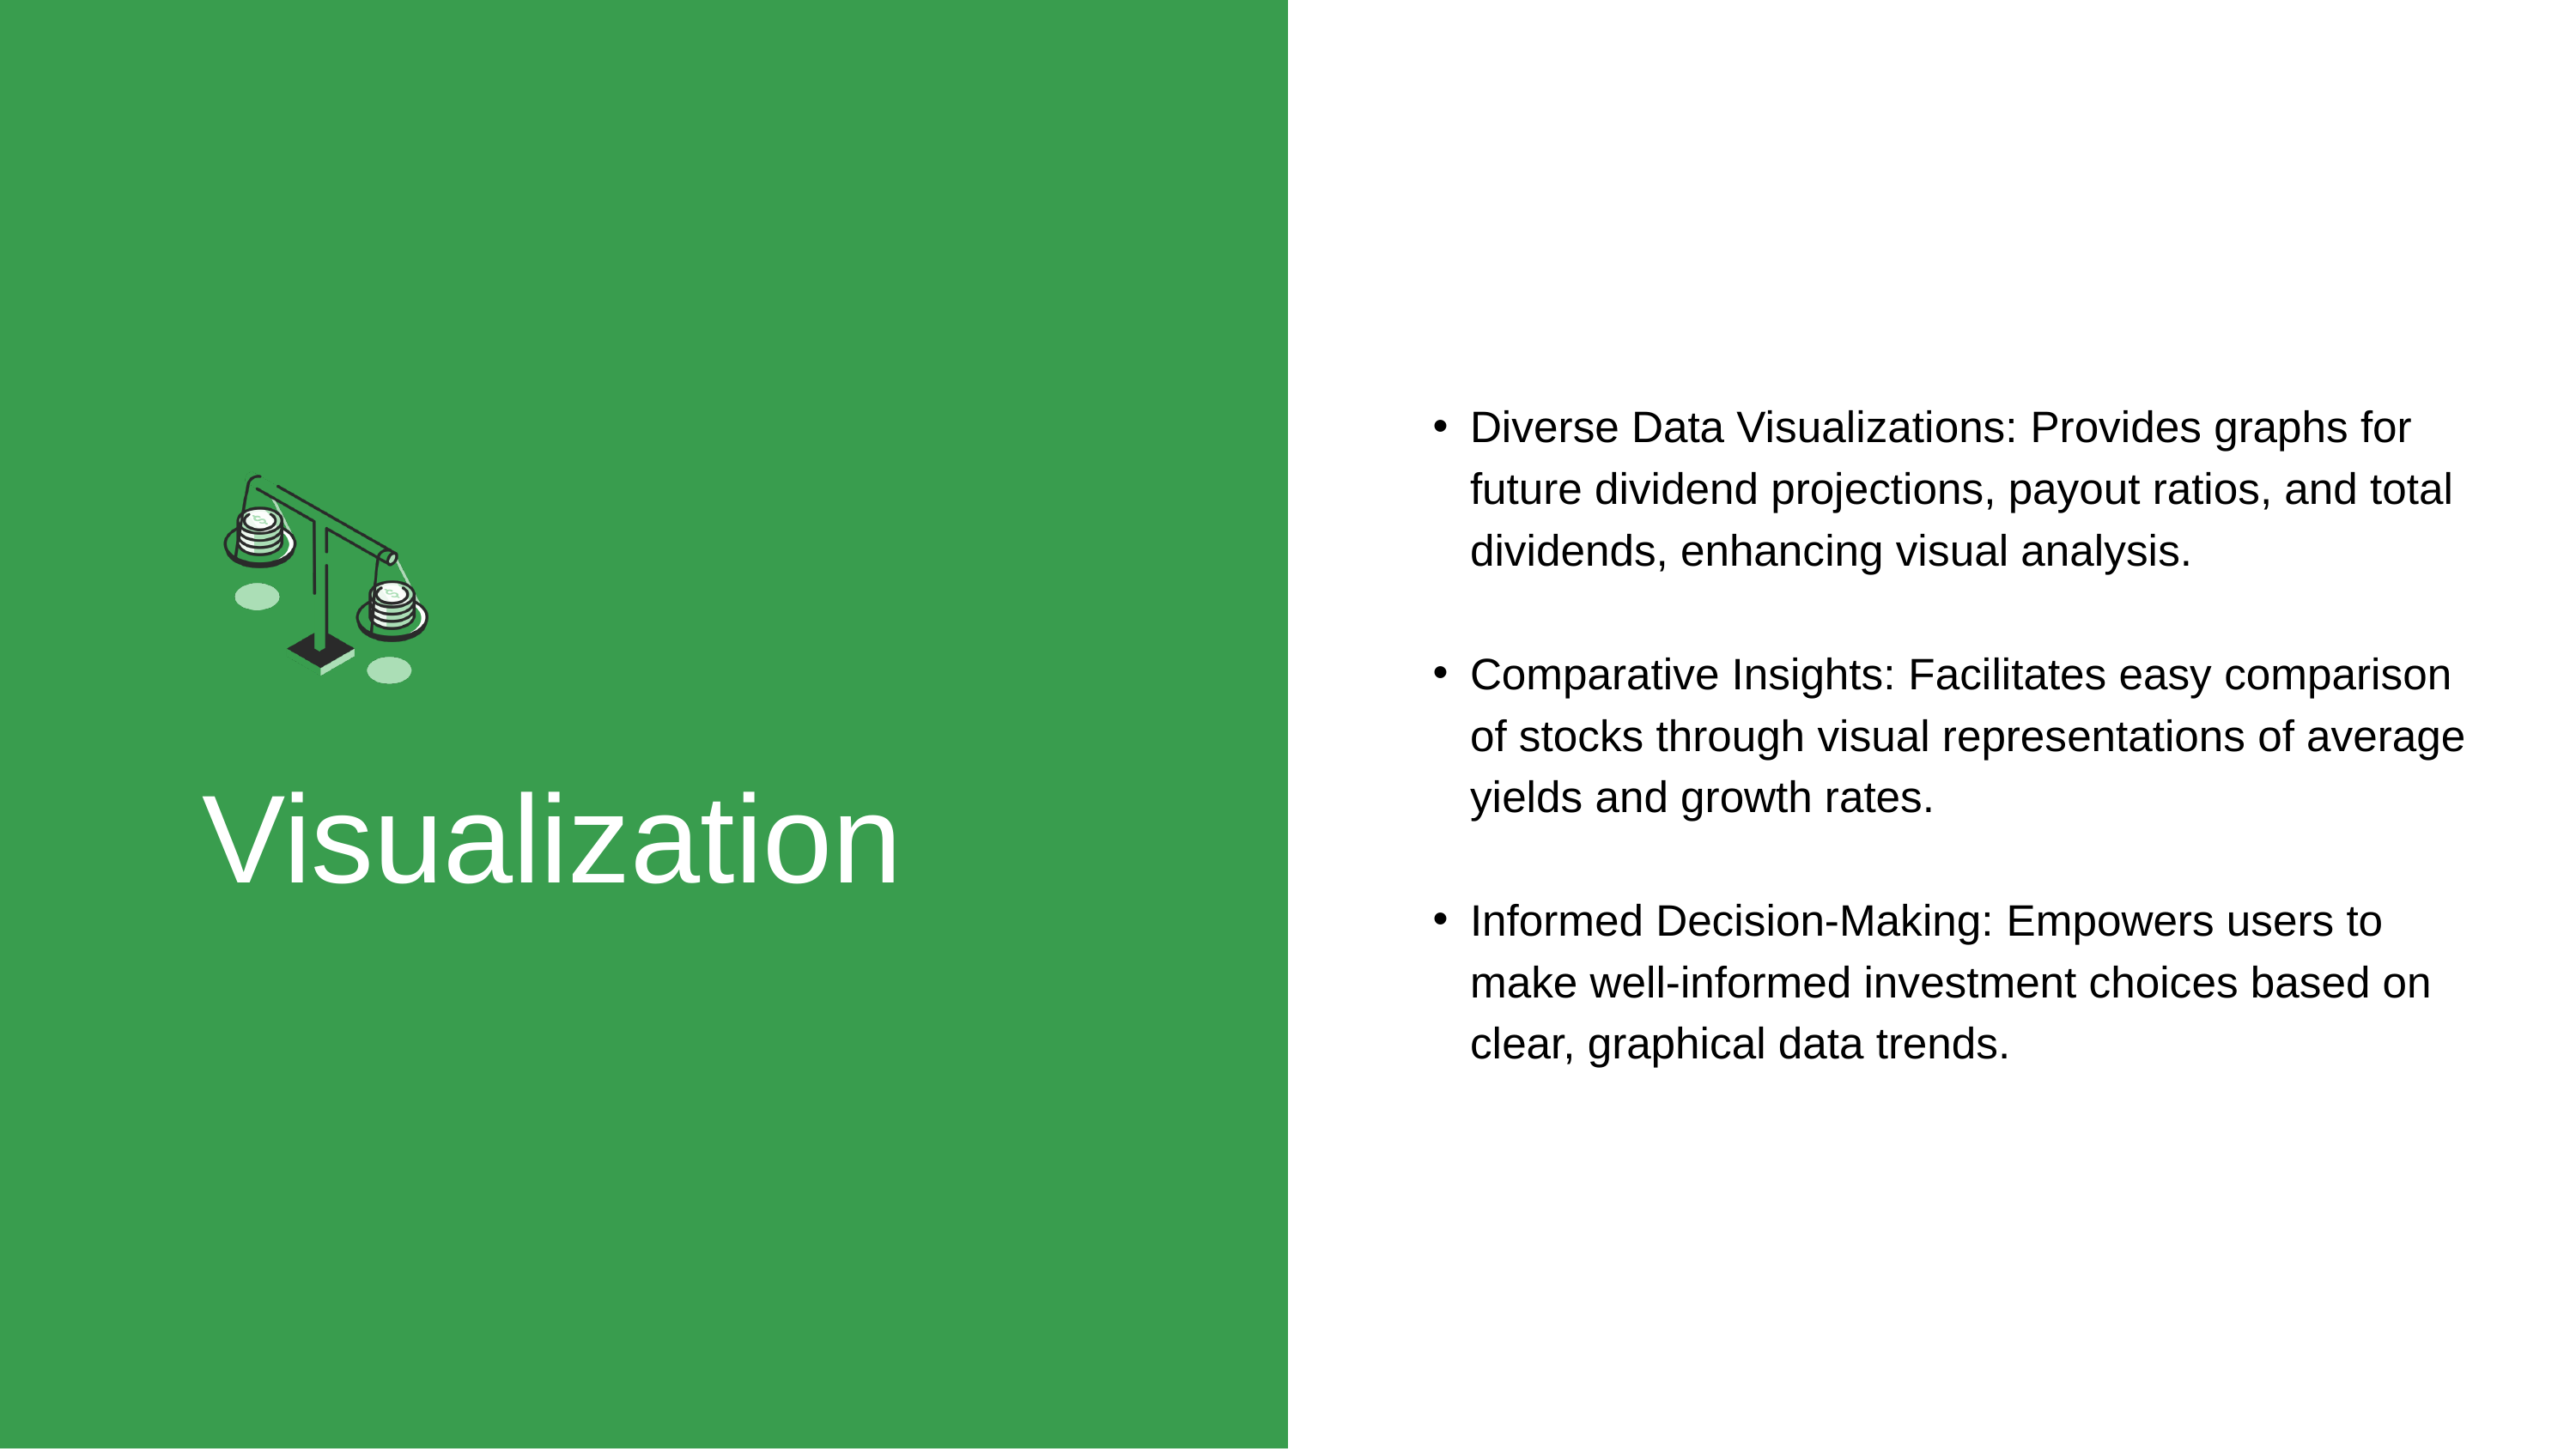

Diverse Data Visualizations: Provides graphs for future dividend projections, payout ratios, and total dividends, enhancing visual analysis.

Comparative Insights: Facilitates easy comparison of stocks through visual representations of average yields and growth rates.

Informed Decision-Making: Empowers users to make well-informed investment choices based on clear, graphical data trends.

Visualization